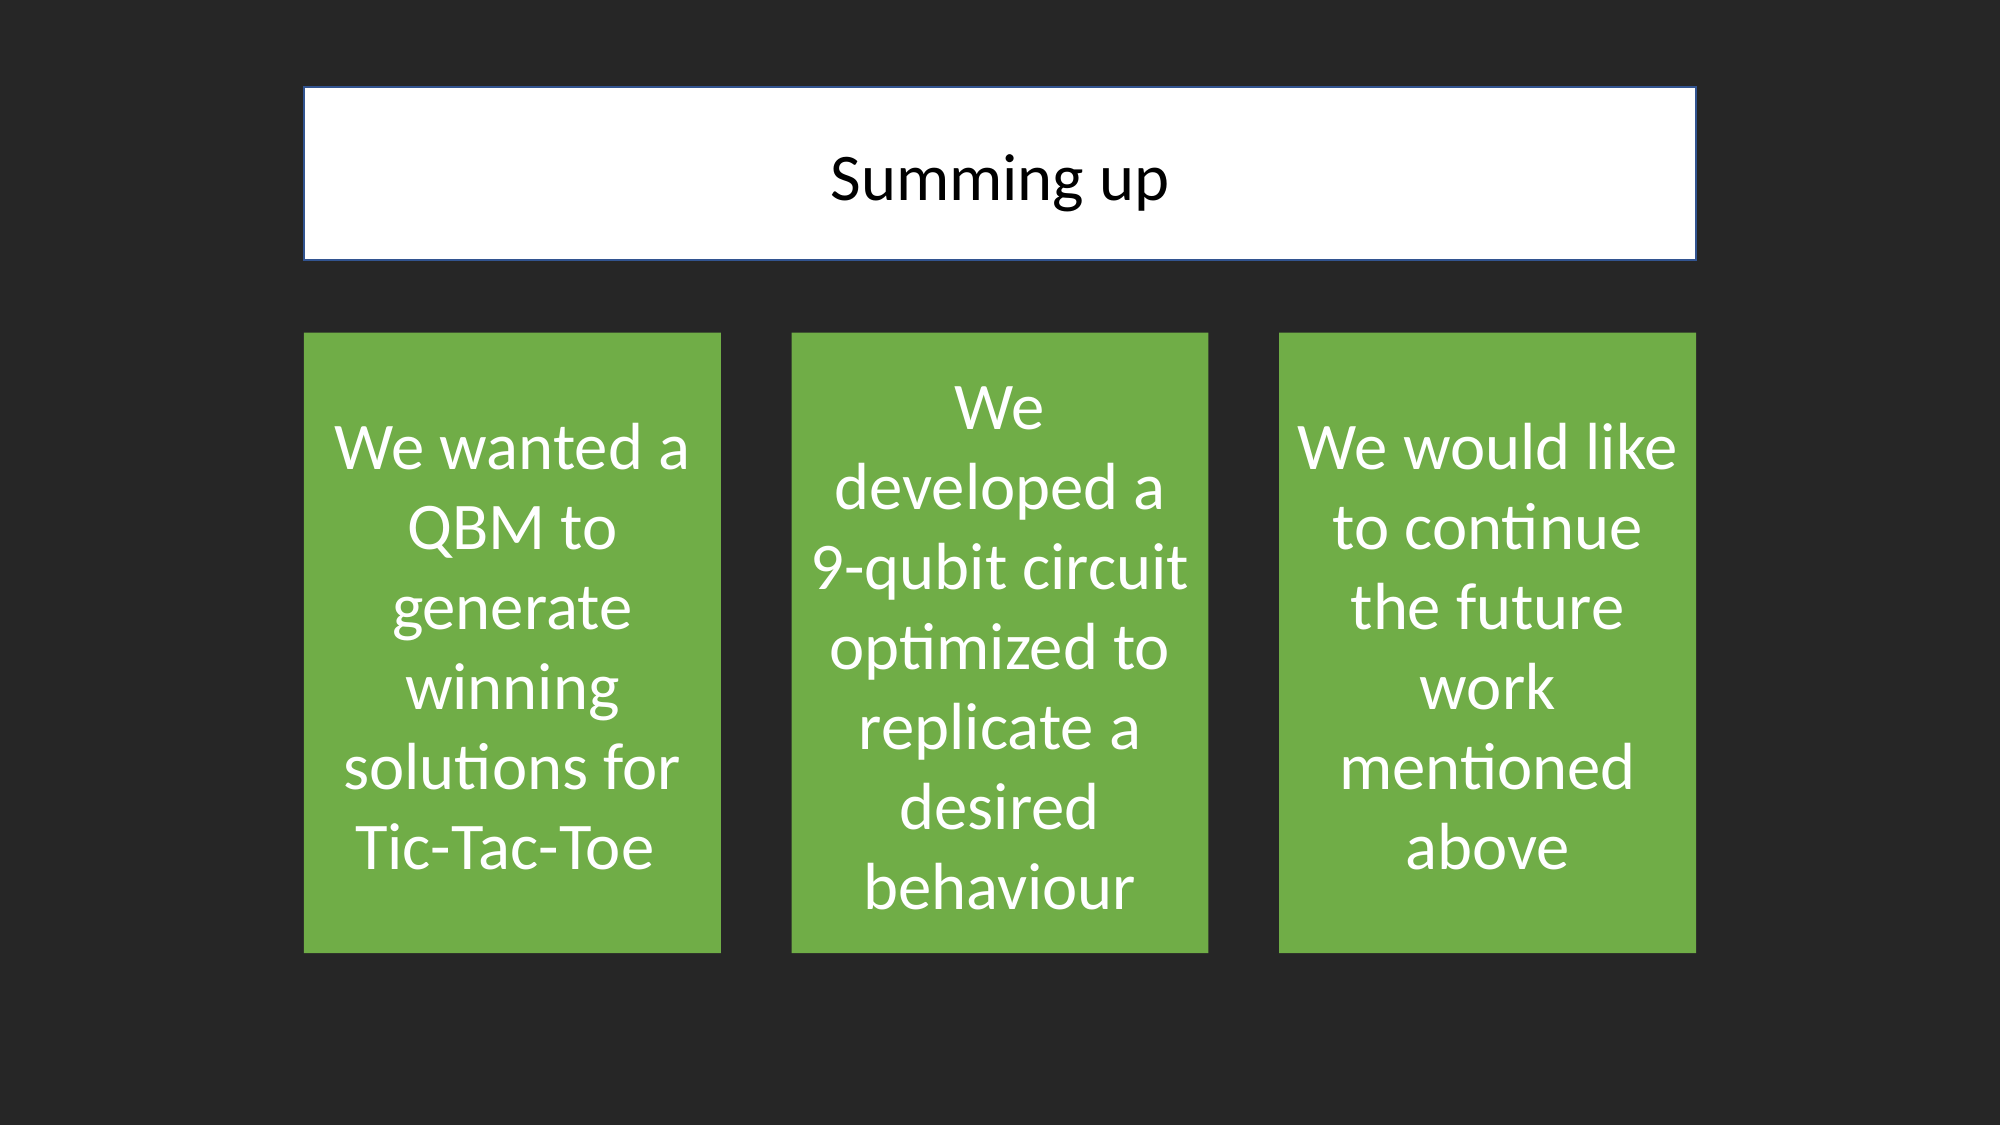

Summing up
We wanted a QBM to generate winning solutions for Tic-Tac-Toe
We developed a 9-qubit circuit optimized to replicate a desired behaviour
We would like to continue the future work mentioned above